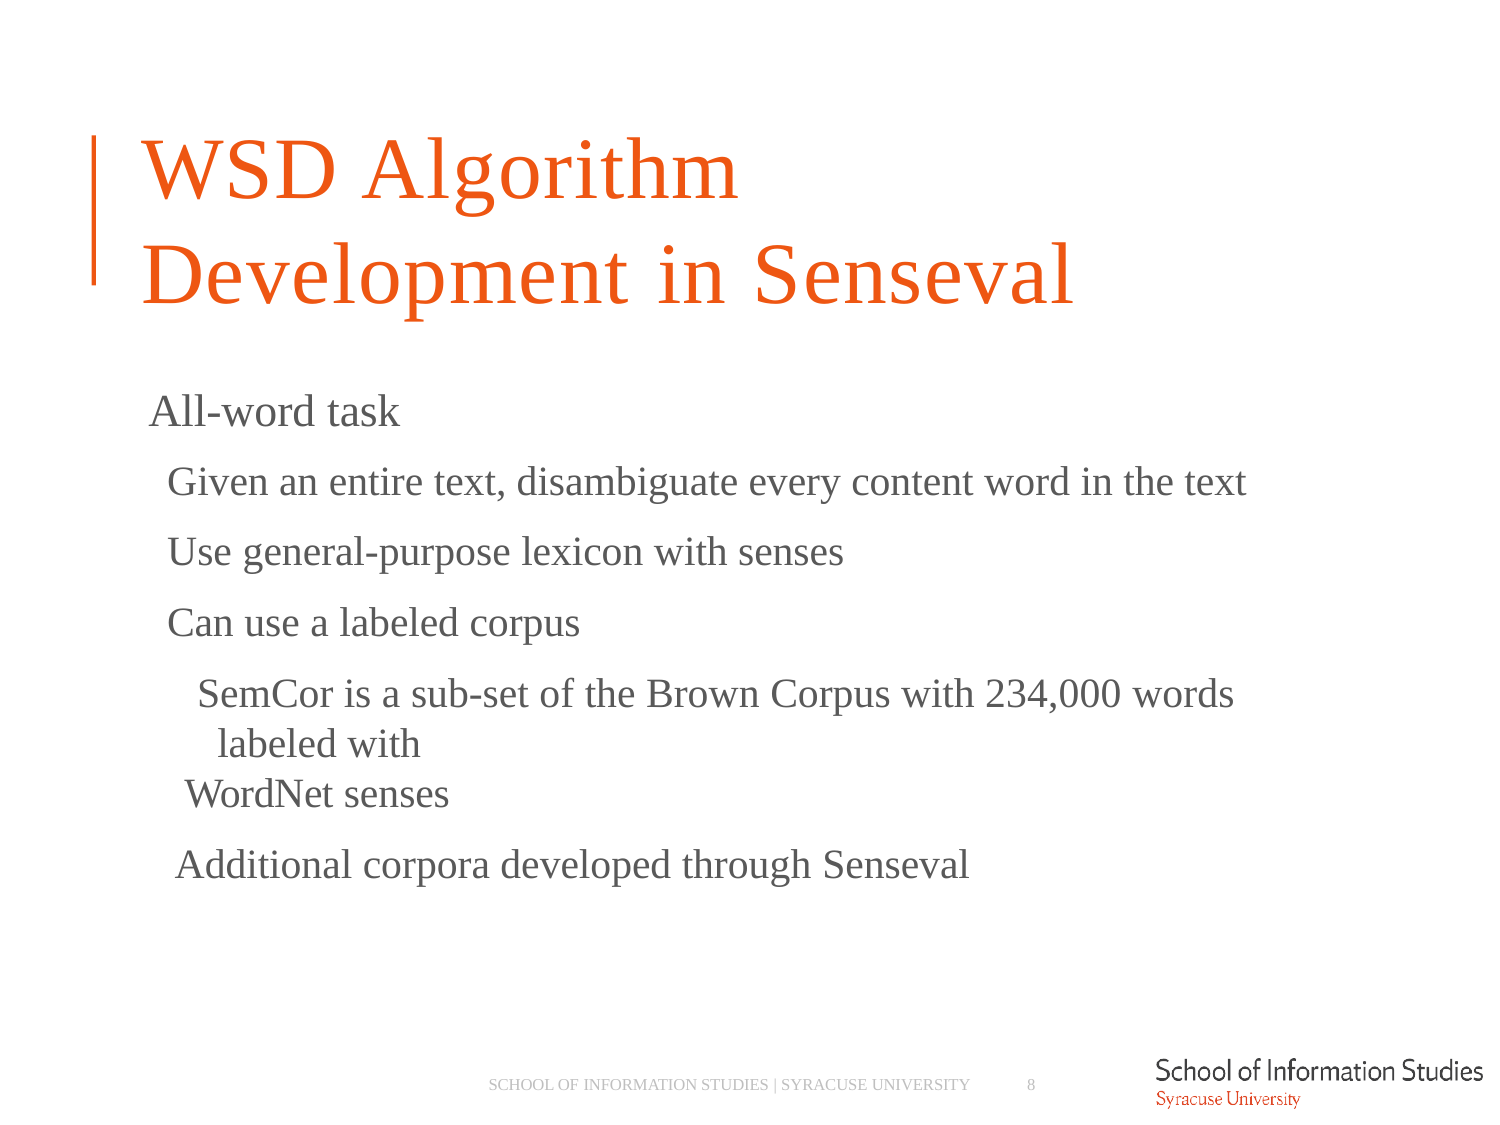

# WSD Algorithm
Development in Senseval
All-word task
­ Given an entire text, disambiguate every content word in the text
­ Use general-purpose lexicon with senses
­ Can use a labeled corpus
­ SemCor is a sub-set of the Brown Corpus with 234,000 words  labeled with
WordNet senses
­ Additional corpora developed through Senseval
SCHOOL OF INFORMATION STUDIES | SYRACUSE UNIVERSITY
8